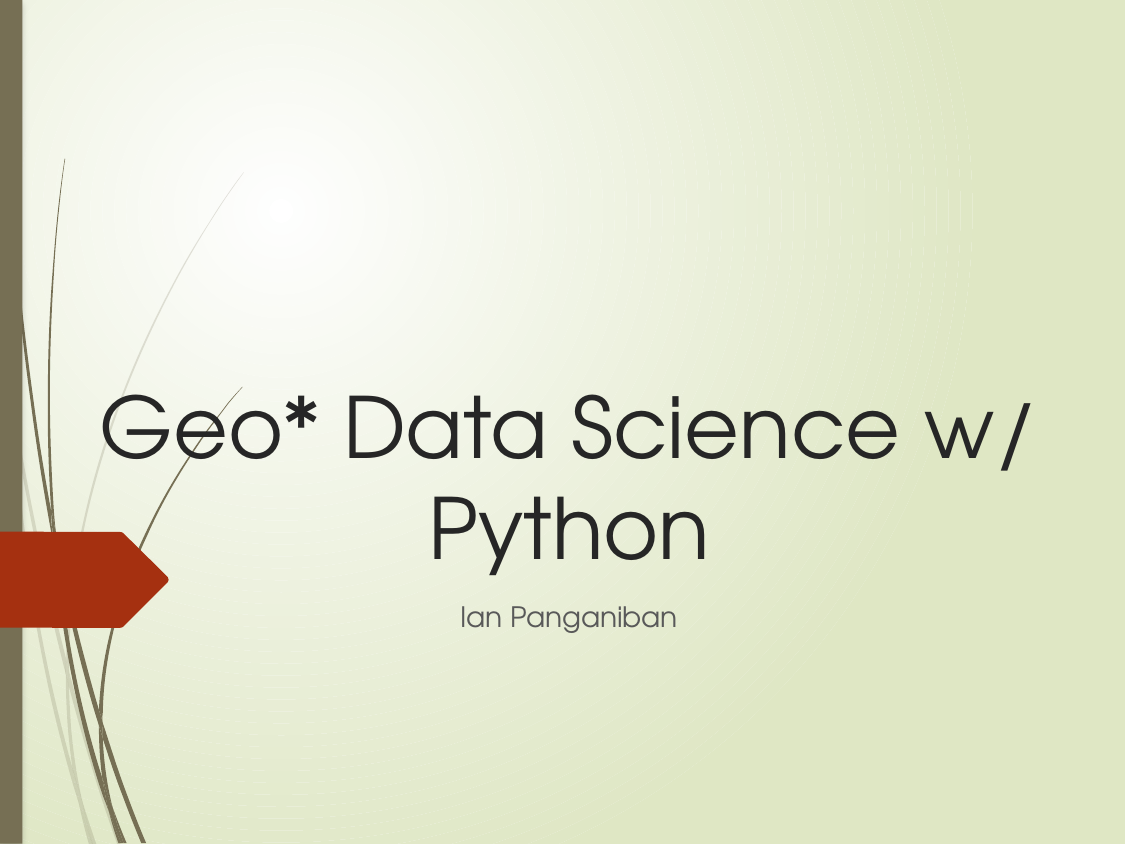

# Geo* Data Science w/
Python
Ian Panganiban